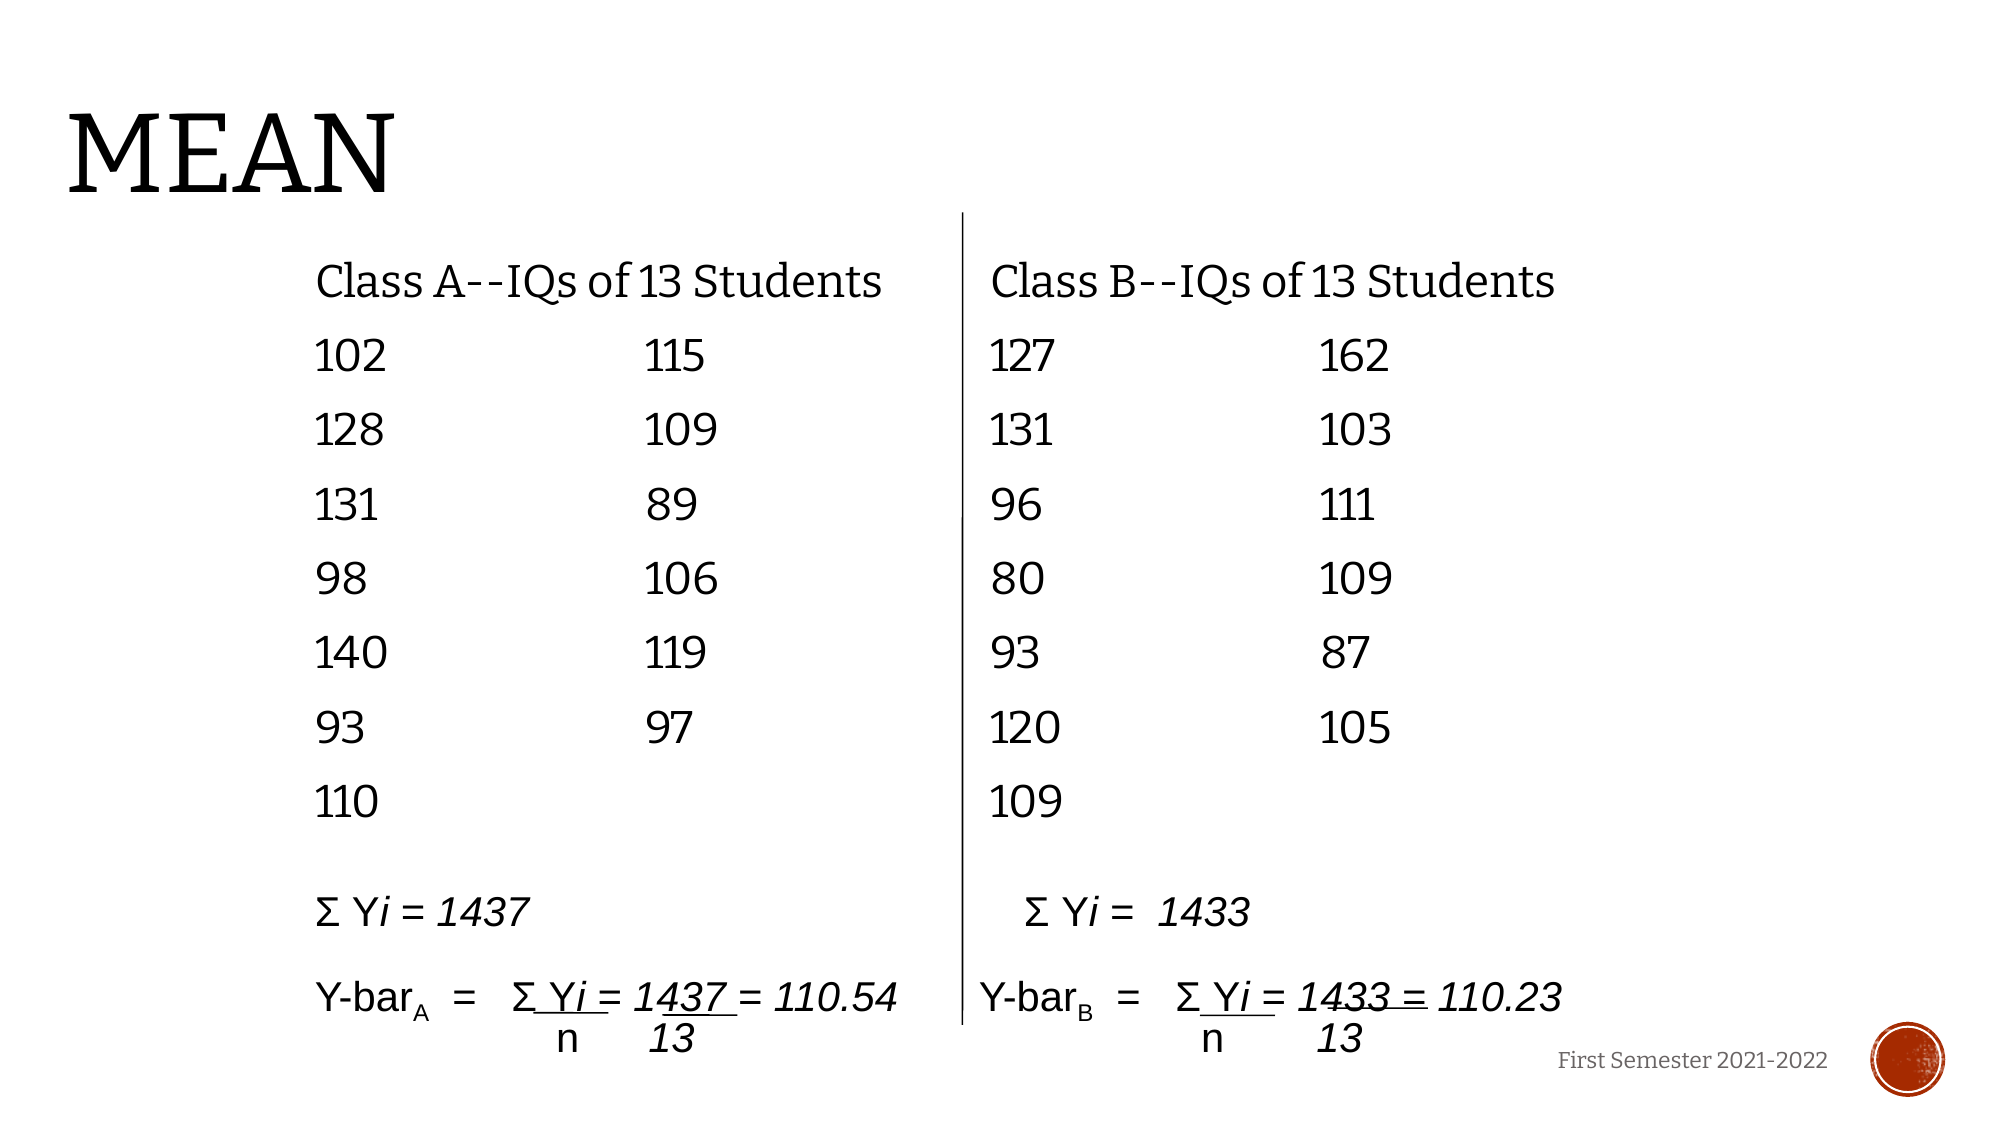

# Mean

Class A--IQs of 13 Students
102		115
128		109
131		89
98	  	106
140		119
93		97
110
Class B--IQs of 13 Students
127		162
131		103
96		111
80		109
93		87
120		105
109
Σ Yi = 1437                                           Σ Yi =  1433

Y-barA  =   Σ Yi = 1437 = 110.54       Y-barB  =   Σ Yi = 1433 = 110.23
                     n      13                                            n        13

First Semester 2021-2022